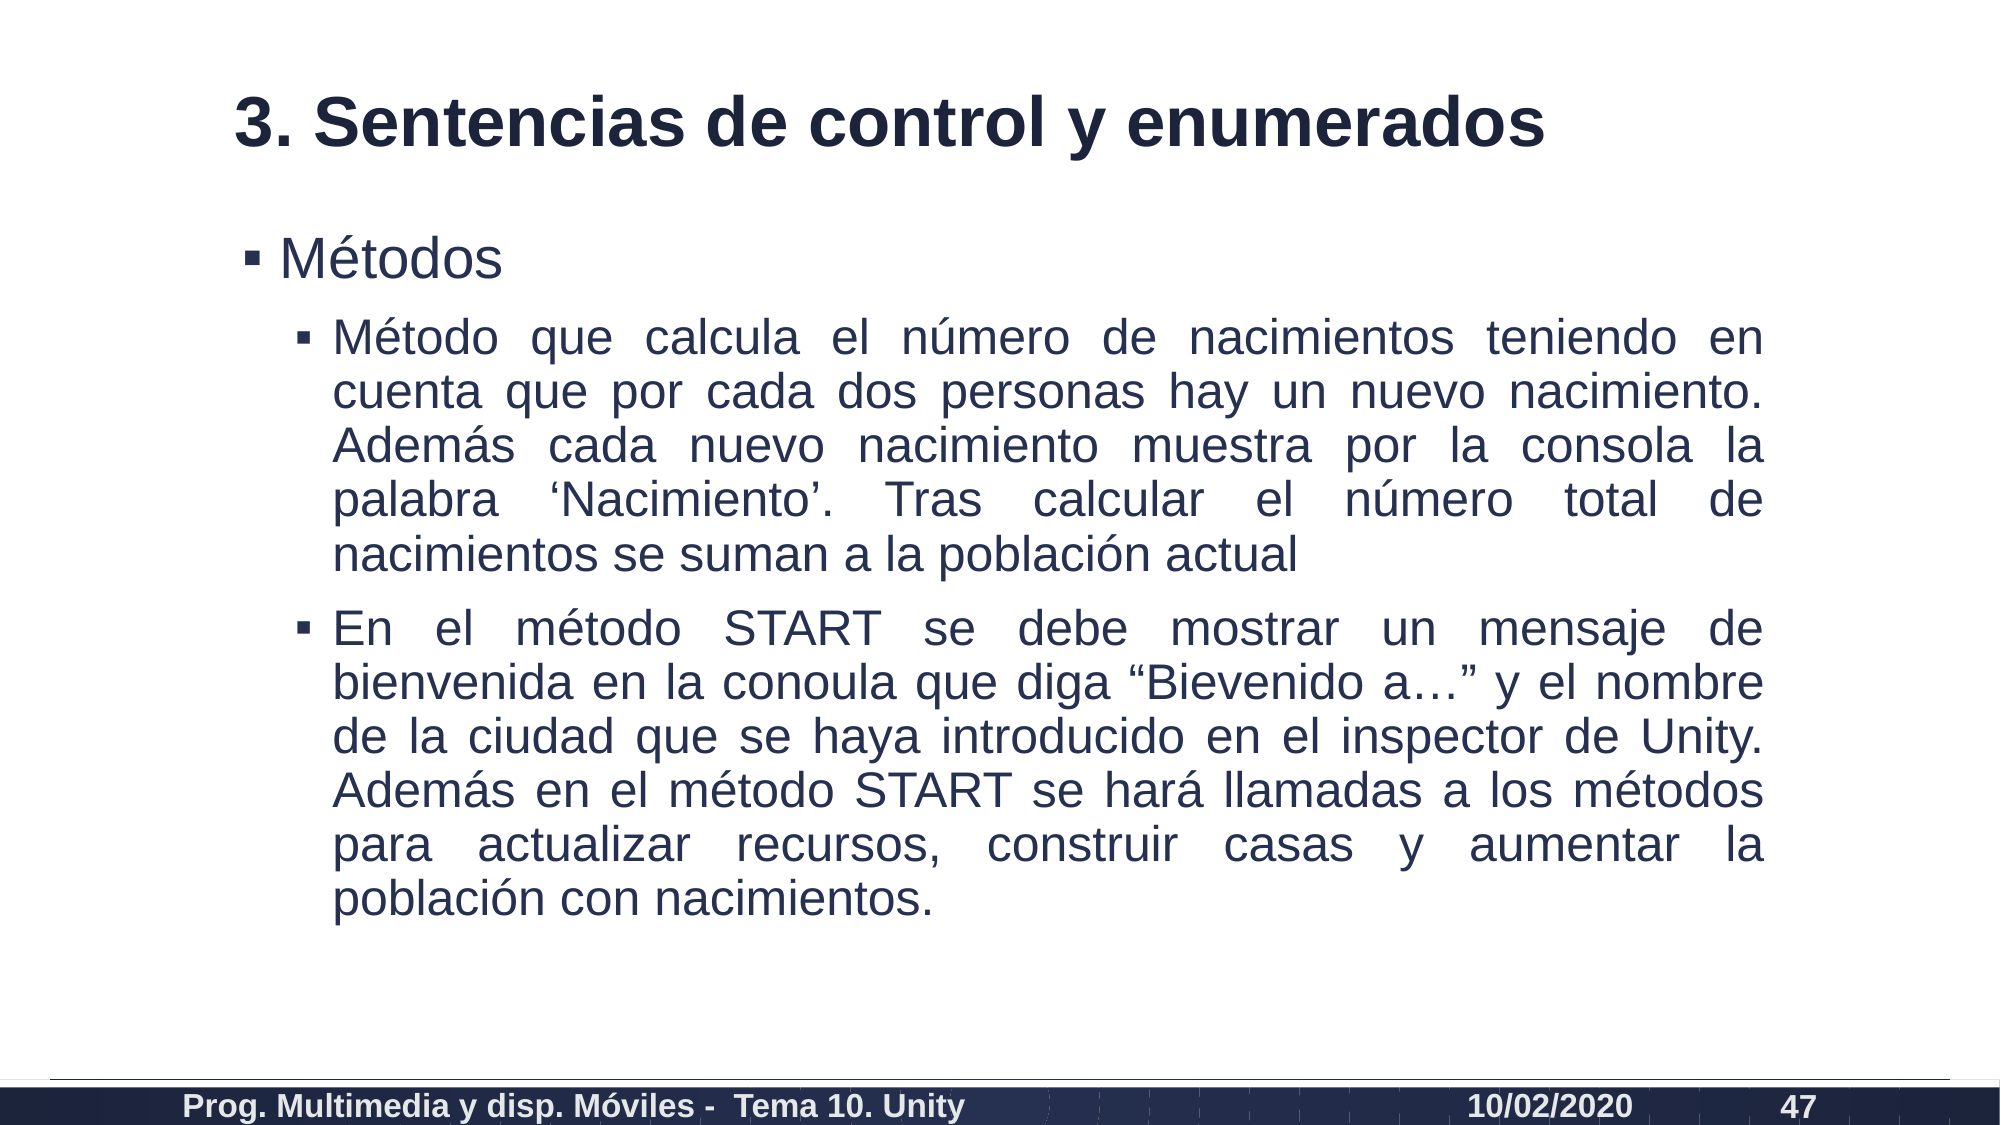

# 3. Sentencias de control y enumerados
Métodos
Método que calcula el número de nacimientos teniendo en cuenta que por cada dos personas hay un nuevo nacimiento. Además cada nuevo nacimiento muestra por la consola la palabra ‘Nacimiento’. Tras calcular el número total de nacimientos se suman a la población actual
En el método START se debe mostrar un mensaje de bienvenida en la conoula que diga “Bievenido a…” y el nombre de la ciudad que se haya introducido en el inspector de Unity. Además en el método START se hará llamadas a los métodos para actualizar recursos, construir casas y aumentar la población con nacimientos.
Prog. Multimedia y disp. Móviles -  Tema 10. Unity
10/02/2020
47